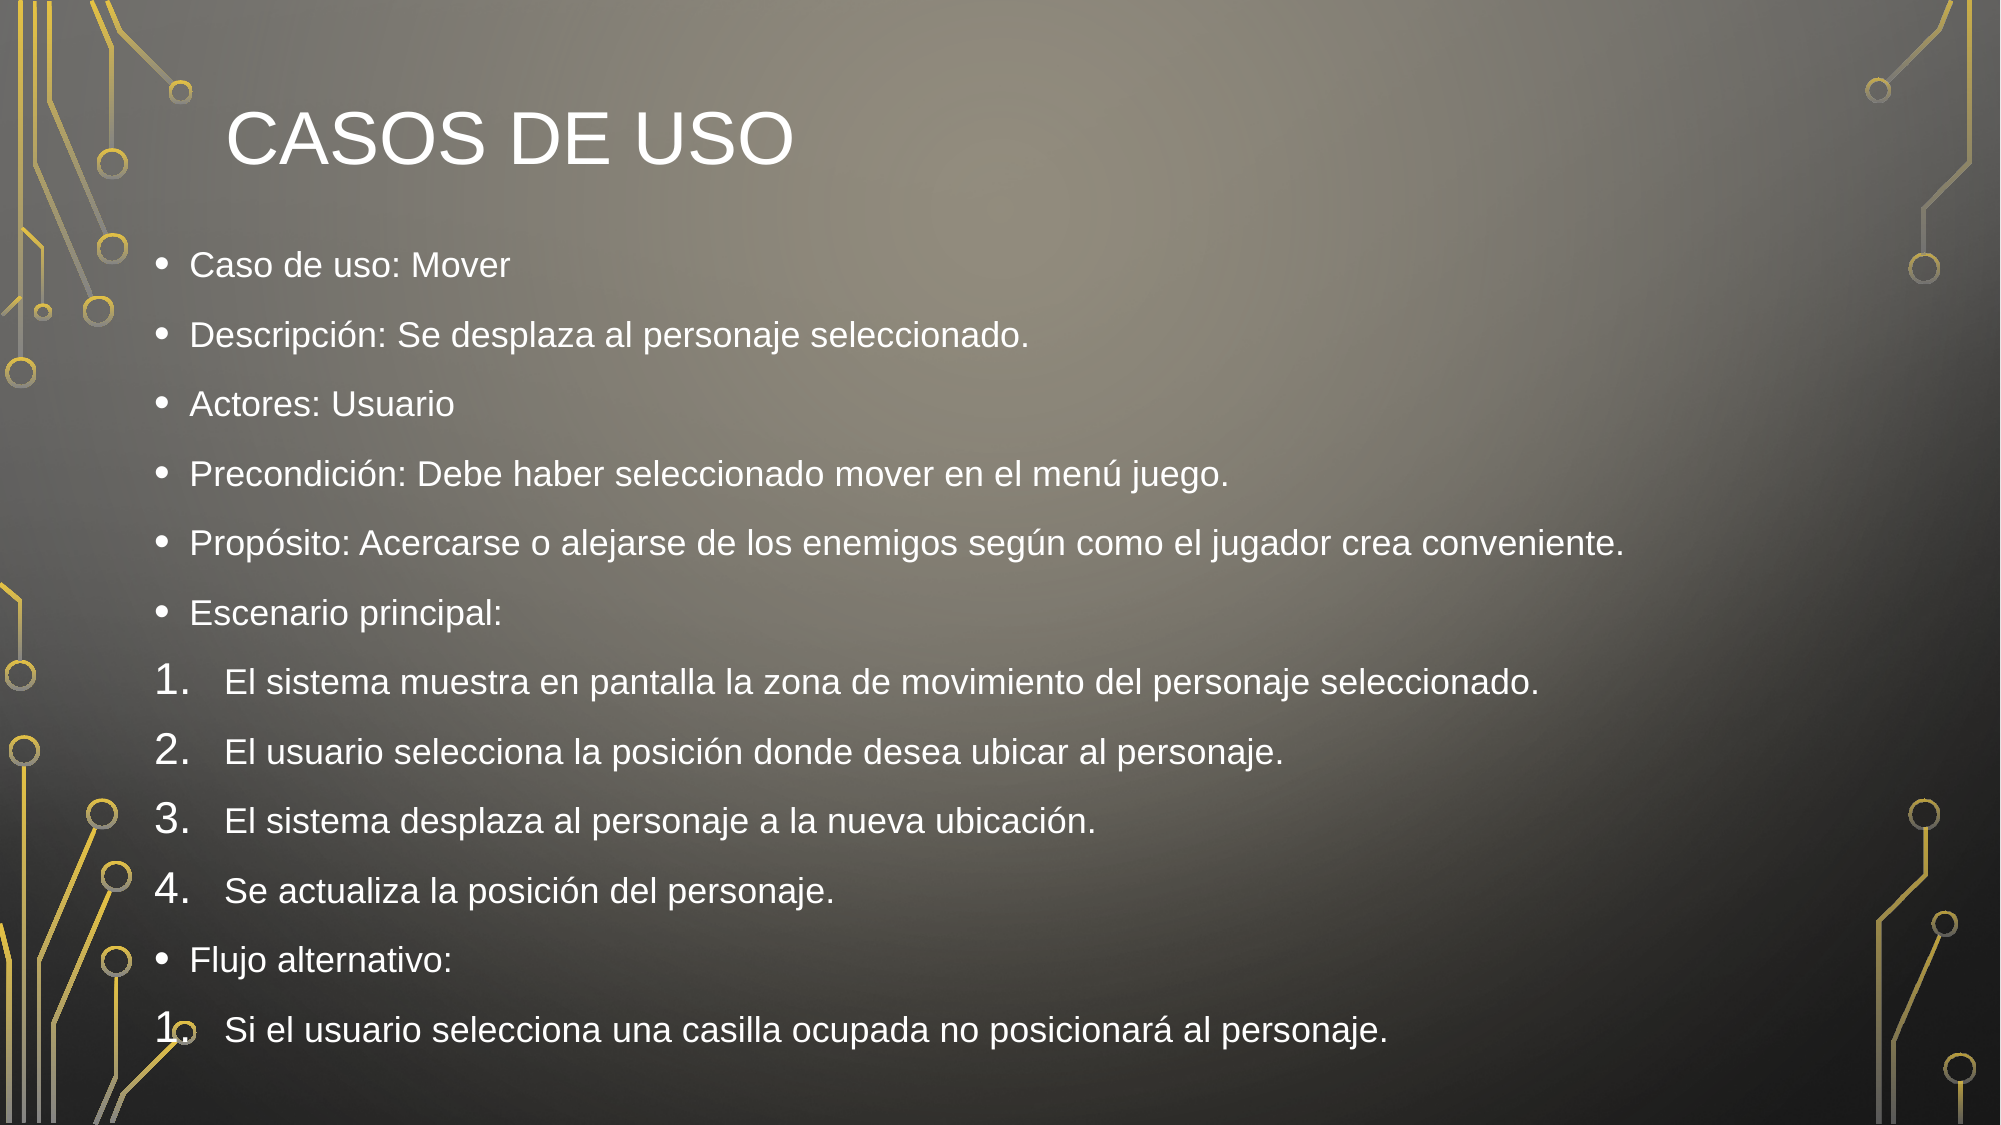

# Casos de uso
Caso de uso: Mover
Descripción: Se desplaza al personaje seleccionado.
Actores: Usuario
Precondición: Debe haber seleccionado mover en el menú juego.
Propósito: Acercarse o alejarse de los enemigos según como el jugador crea conveniente.
Escenario principal:
El sistema muestra en pantalla la zona de movimiento del personaje seleccionado.
El usuario selecciona la posición donde desea ubicar al personaje.
El sistema desplaza al personaje a la nueva ubicación.
Se actualiza la posición del personaje.
Flujo alternativo:
Si el usuario selecciona una casilla ocupada no posicionará al personaje.